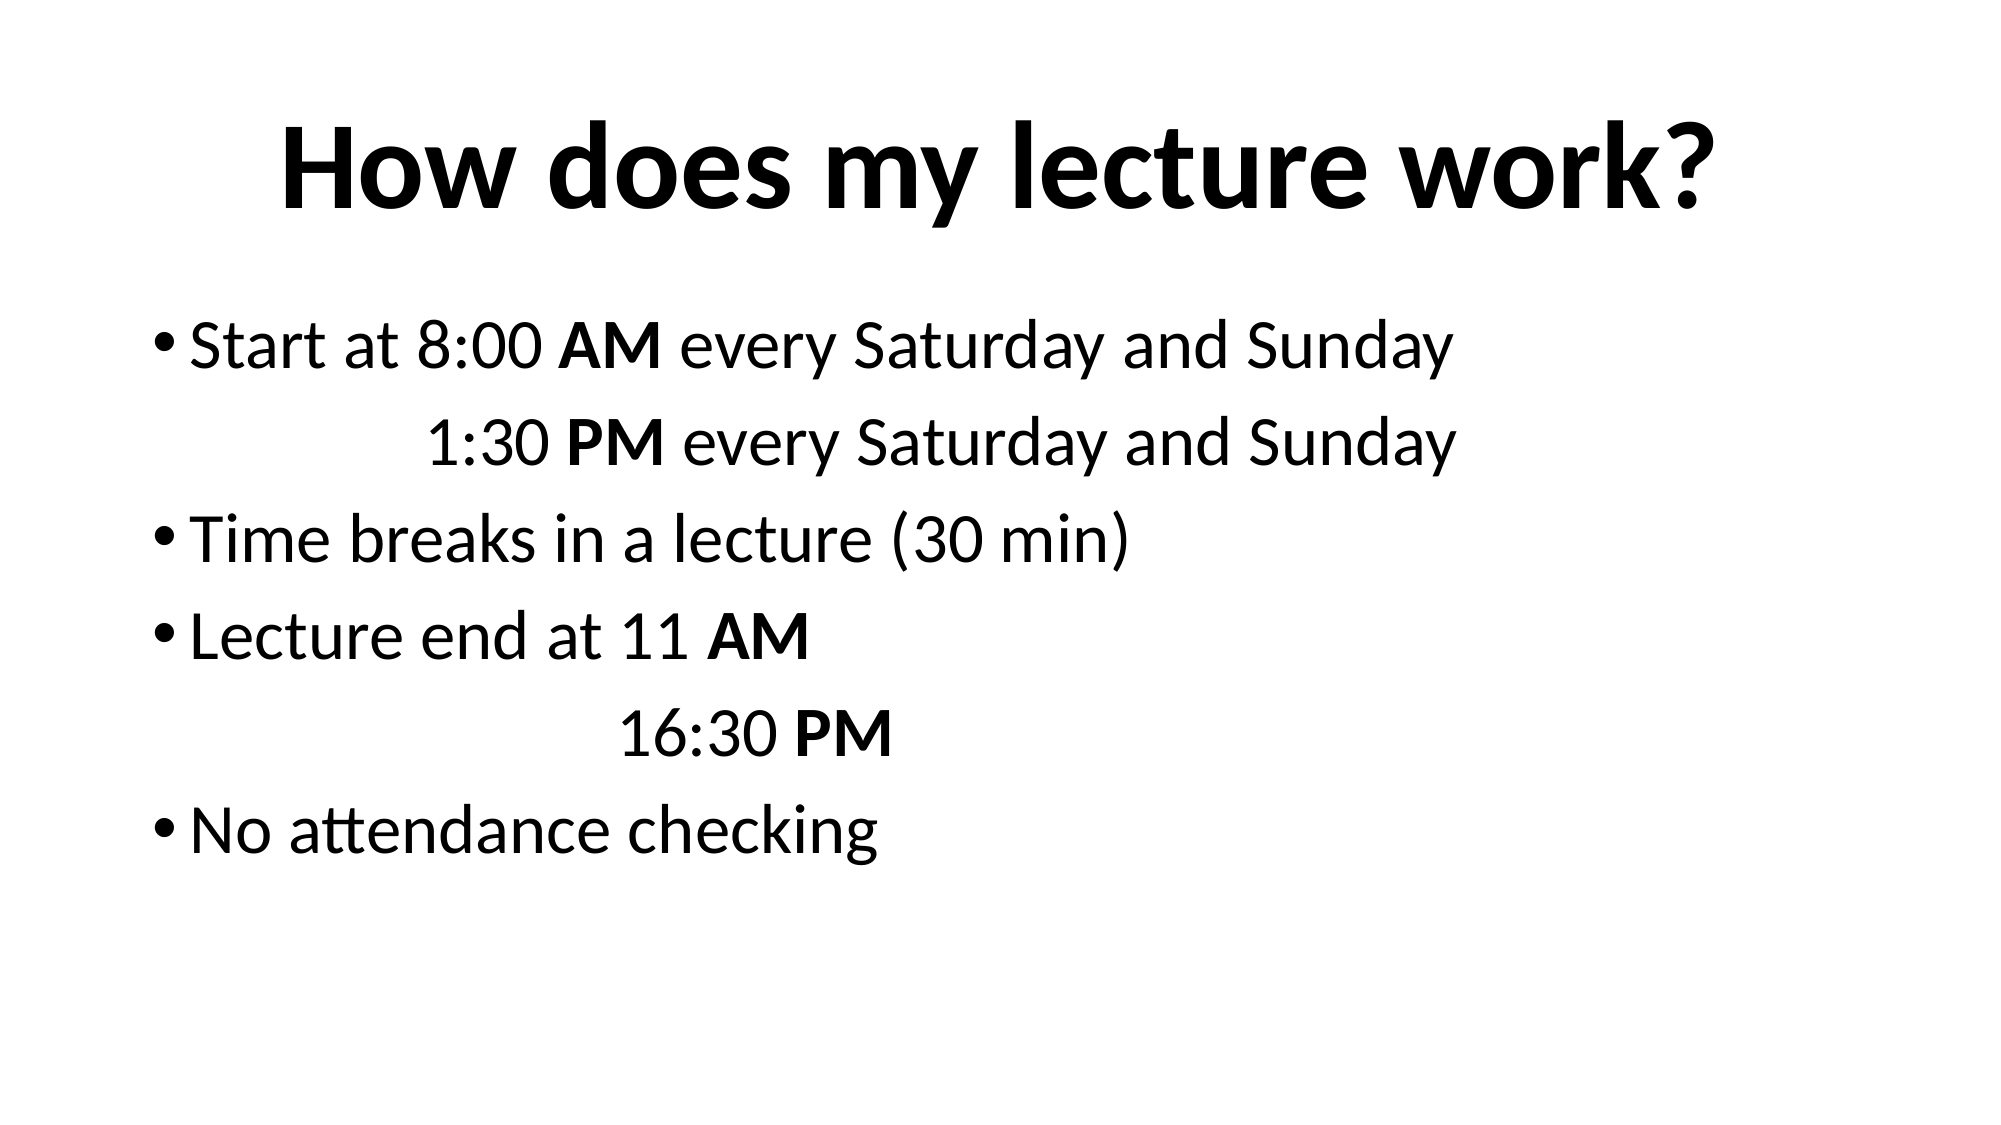

# How does my lecture work?
Start at 8:00 AM every Saturday and Sunday
                 1:30 PM every Saturday and Sunday
Time breaks in a lecture (30 min)
Lecture end at 11 AM
                             16:30 PM
No attendance checking